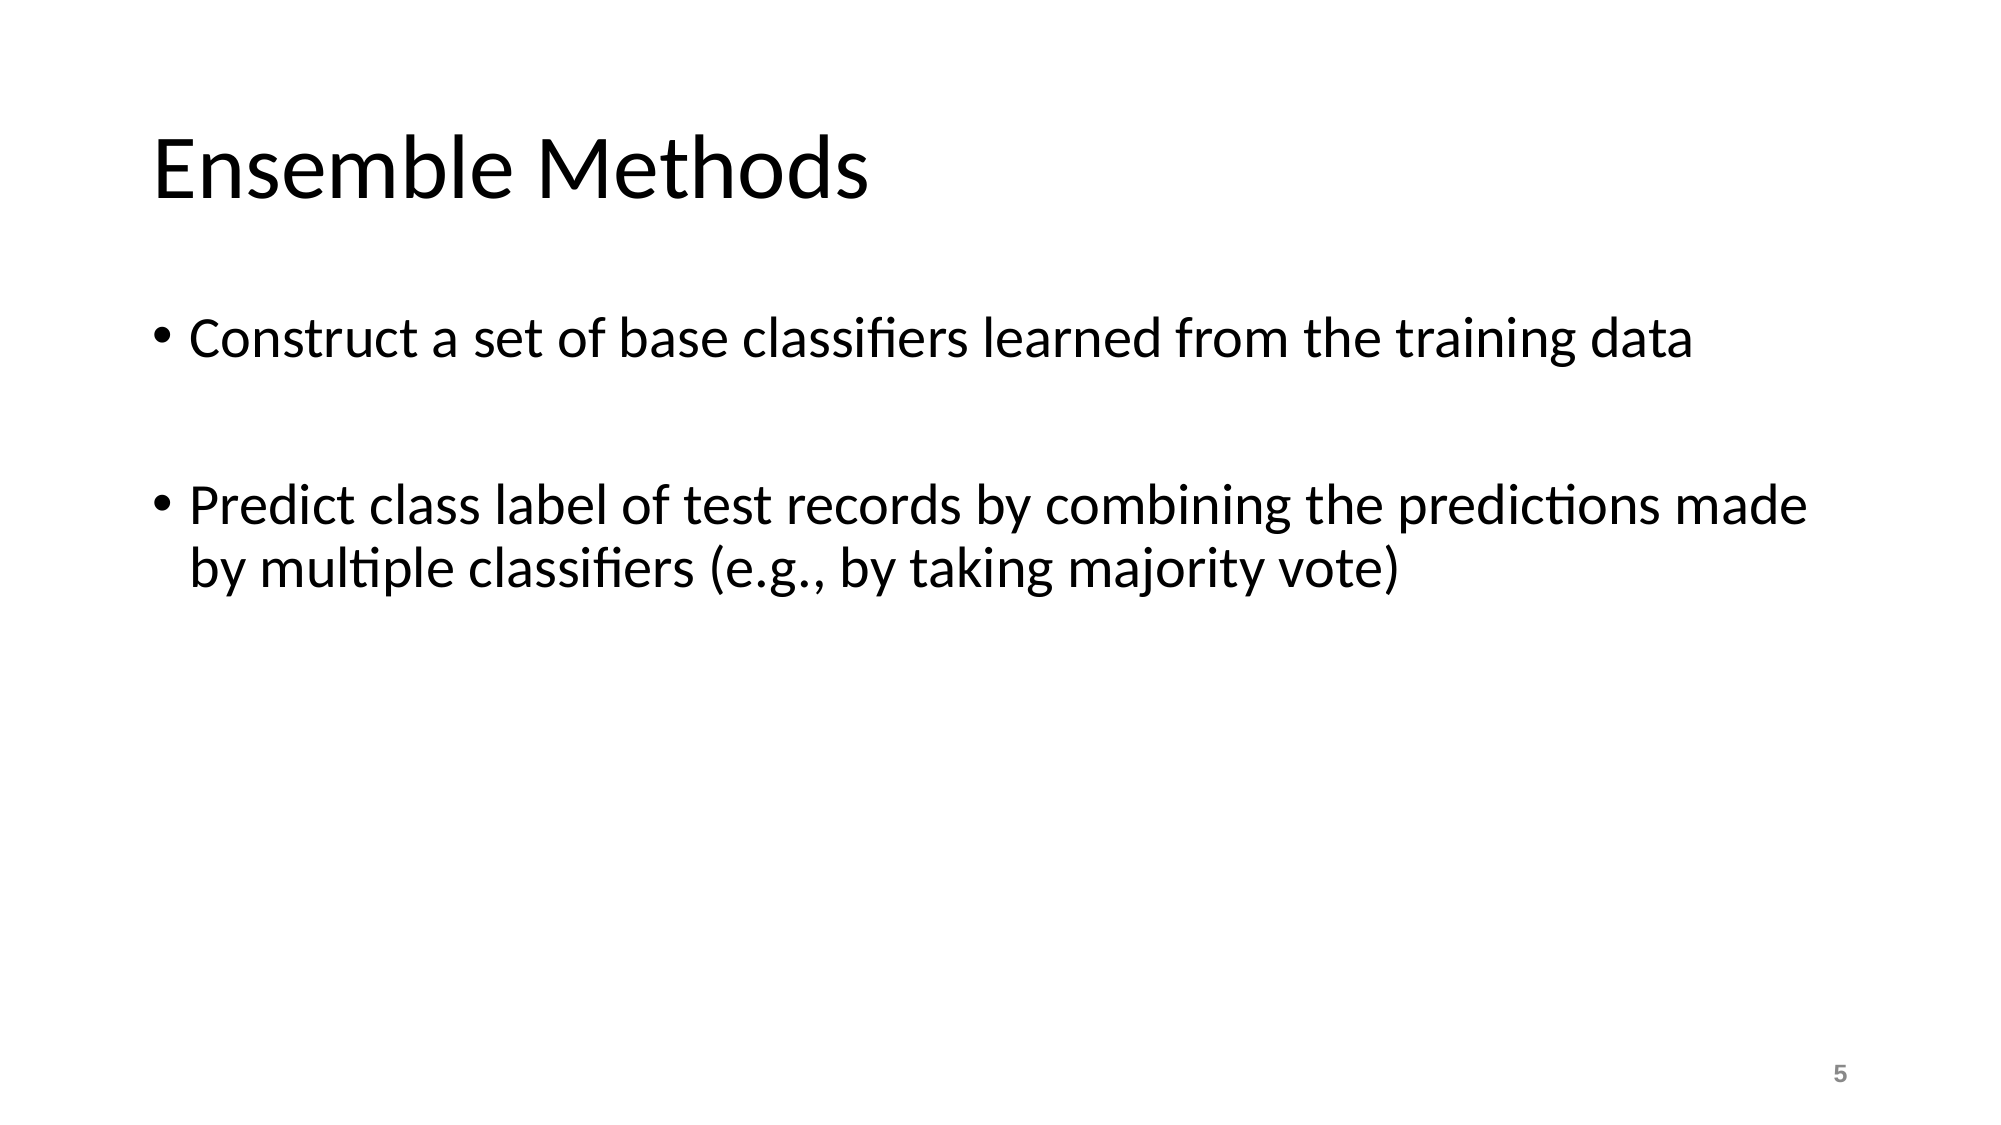

# Ensemble Methods
Construct a set of base classifiers learned from the training data

Predict class label of test records by combining the predictions made by multiple classifiers (e.g., by taking majority vote)
5